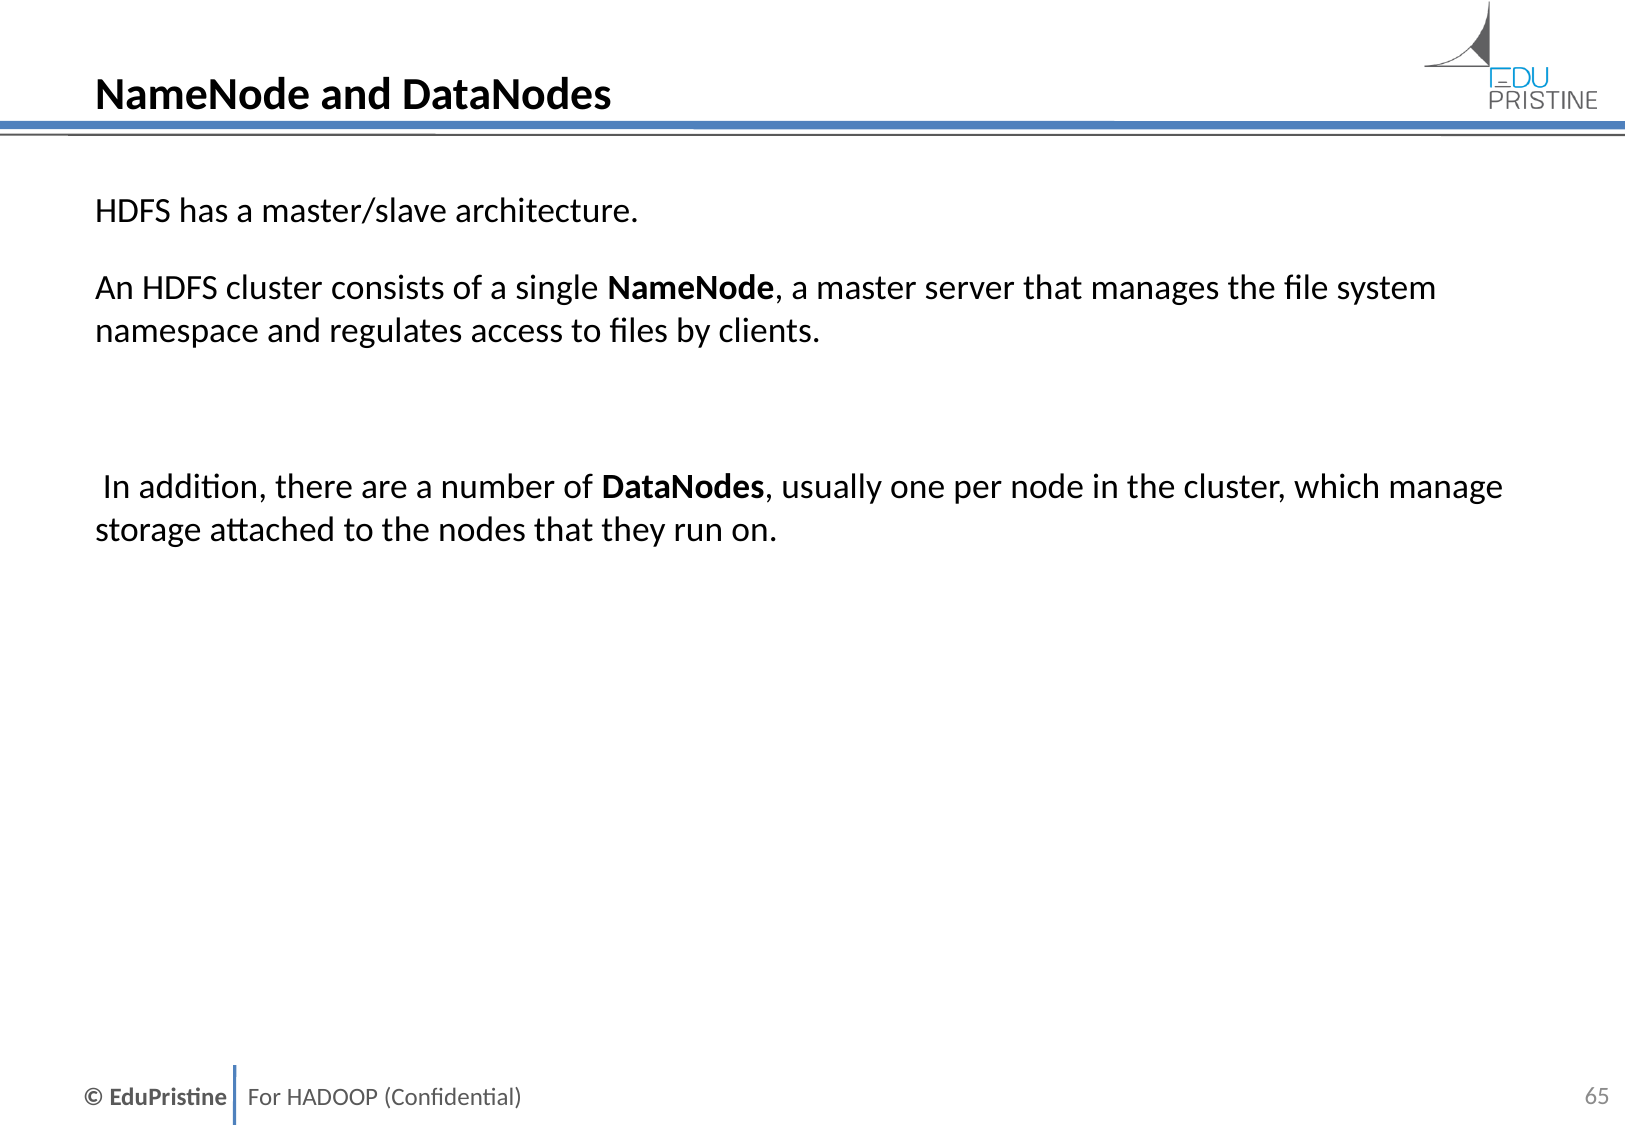

# NameNode and DataNodes
HDFS has a master/slave architecture.
An HDFS cluster consists of a single NameNode, a master server that manages the file system namespace and regulates access to files by clients.

 In addition, there are a number of DataNodes, usually one per node in the cluster, which manage storage attached to the nodes that they run on.
65